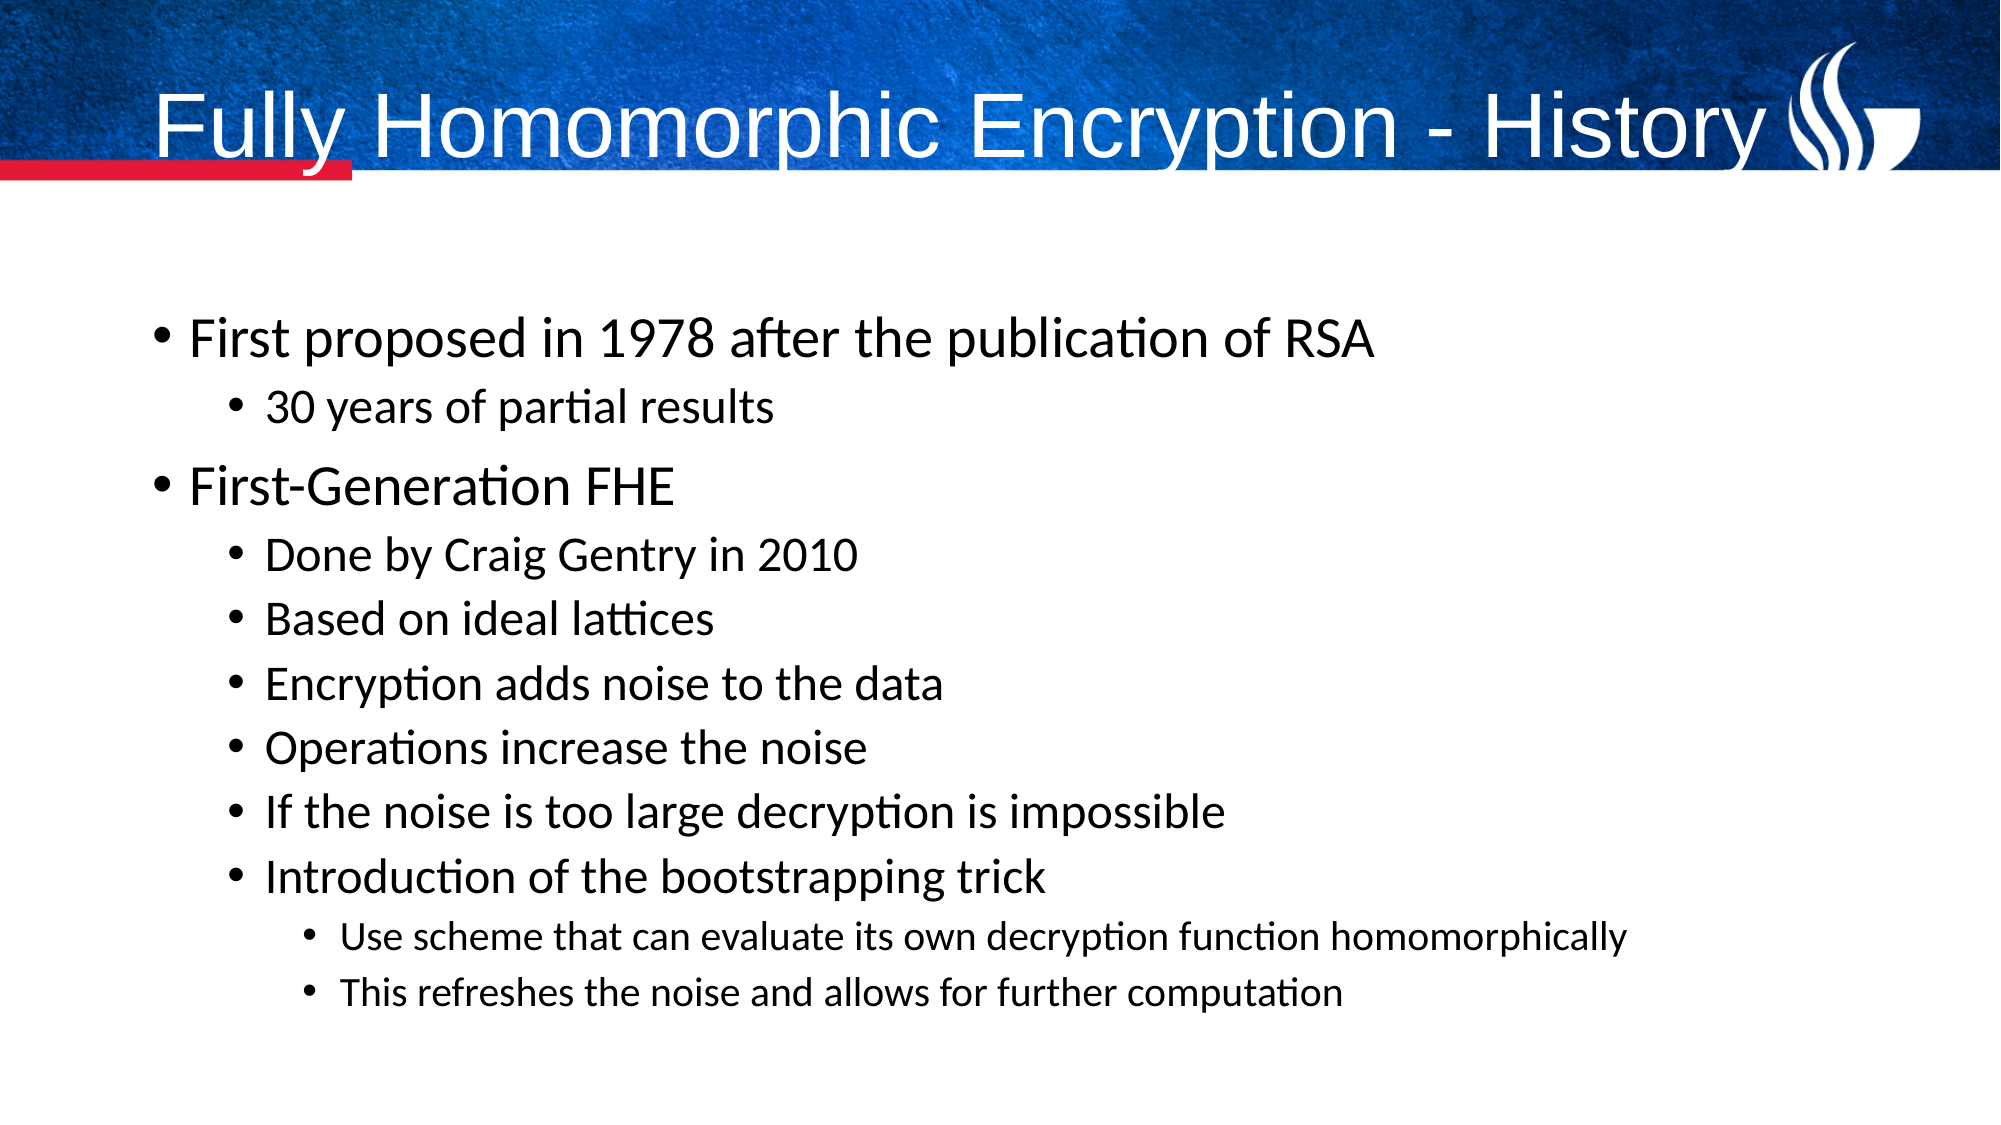

# Fully Homomorphic Encryption - History
First proposed in 1978 after the publication of RSA
30 years of partial results
First-Generation FHE
Done by Craig Gentry in 2010
Based on ideal lattices
Encryption adds noise to the data
Operations increase the noise
If the noise is too large decryption is impossible
Introduction of the bootstrapping trick
Use scheme that can evaluate its own decryption function homomorphically
This refreshes the noise and allows for further computation